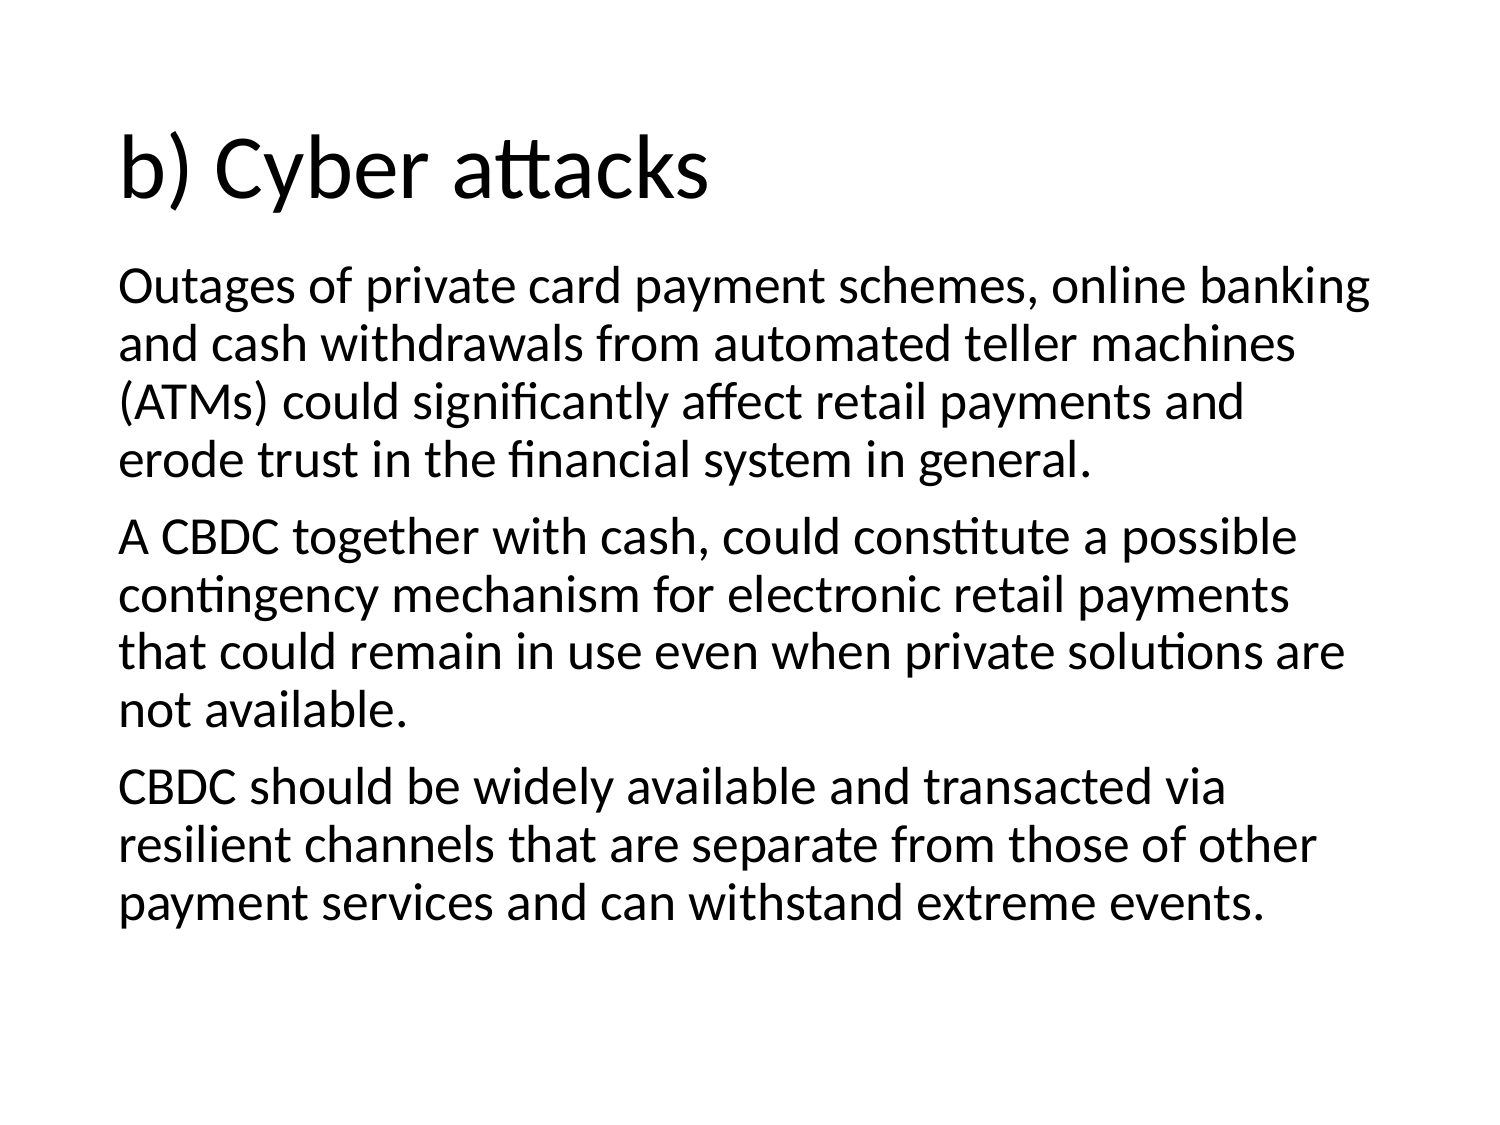

# b) Cyber attacks
Outages of private card payment schemes, online banking and cash withdrawals from automated teller machines (ATMs) could significantly affect retail payments and erode trust in the financial system in general.
A CBDC together with cash, could constitute a possible contingency mechanism for electronic retail payments that could remain in use even when private solutions are not available.
CBDC should be widely available and transacted via resilient channels that are separate from those of other payment services and can withstand extreme events.